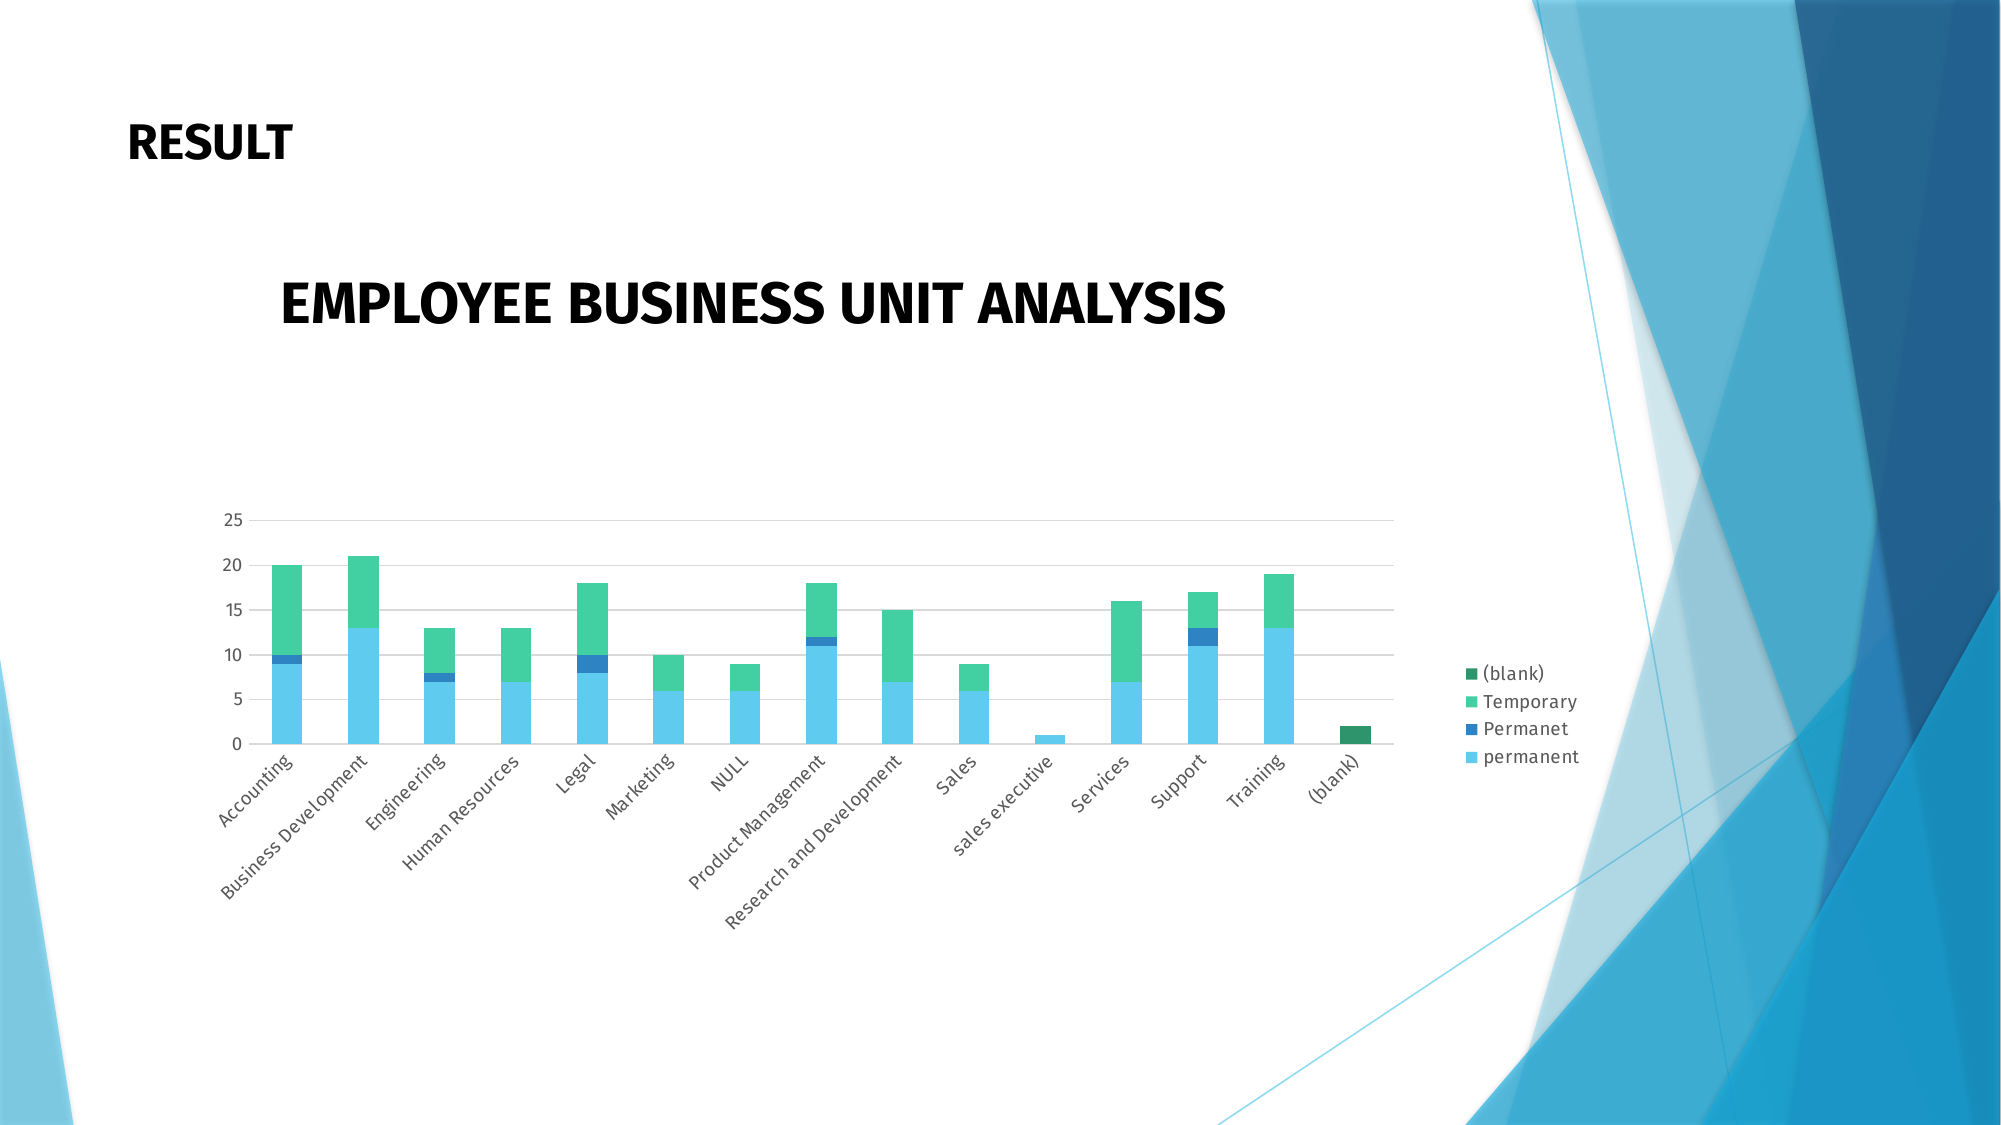

RESULT
EMPLOYEE BUSINESS UNIT ANALYSIS

### Chart

| Category | permanent | Permanet | Temporary | (blank) |
|---|---|---|---|---|
| Accounting | 9.0 | 1.0 | 10.0 | None |
| Business Development | 13.0 | None | 8.0 | None |
| Engineering | 7.0 | 1.0 | 5.0 | None |
| Human Resources | 7.0 | None | 6.0 | None |
| Legal | 8.0 | 2.0 | 8.0 | None |
| Marketing | 6.0 | None | 4.0 | None |
| NULL | 6.0 | None | 3.0 | None |
| Product Management | 11.0 | 1.0 | 6.0 | None |
| Research and Development | 7.0 | None | 8.0 | None |
| Sales | 6.0 | None | 3.0 | None |
| sales executive | 1.0 | None | None | None |
| Services | 7.0 | None | 9.0 | None |
| Support | 11.0 | 2.0 | 4.0 | None |
| Training | 13.0 | None | 6.0 | None |
| (blank) | None | None | None | 2.0 |